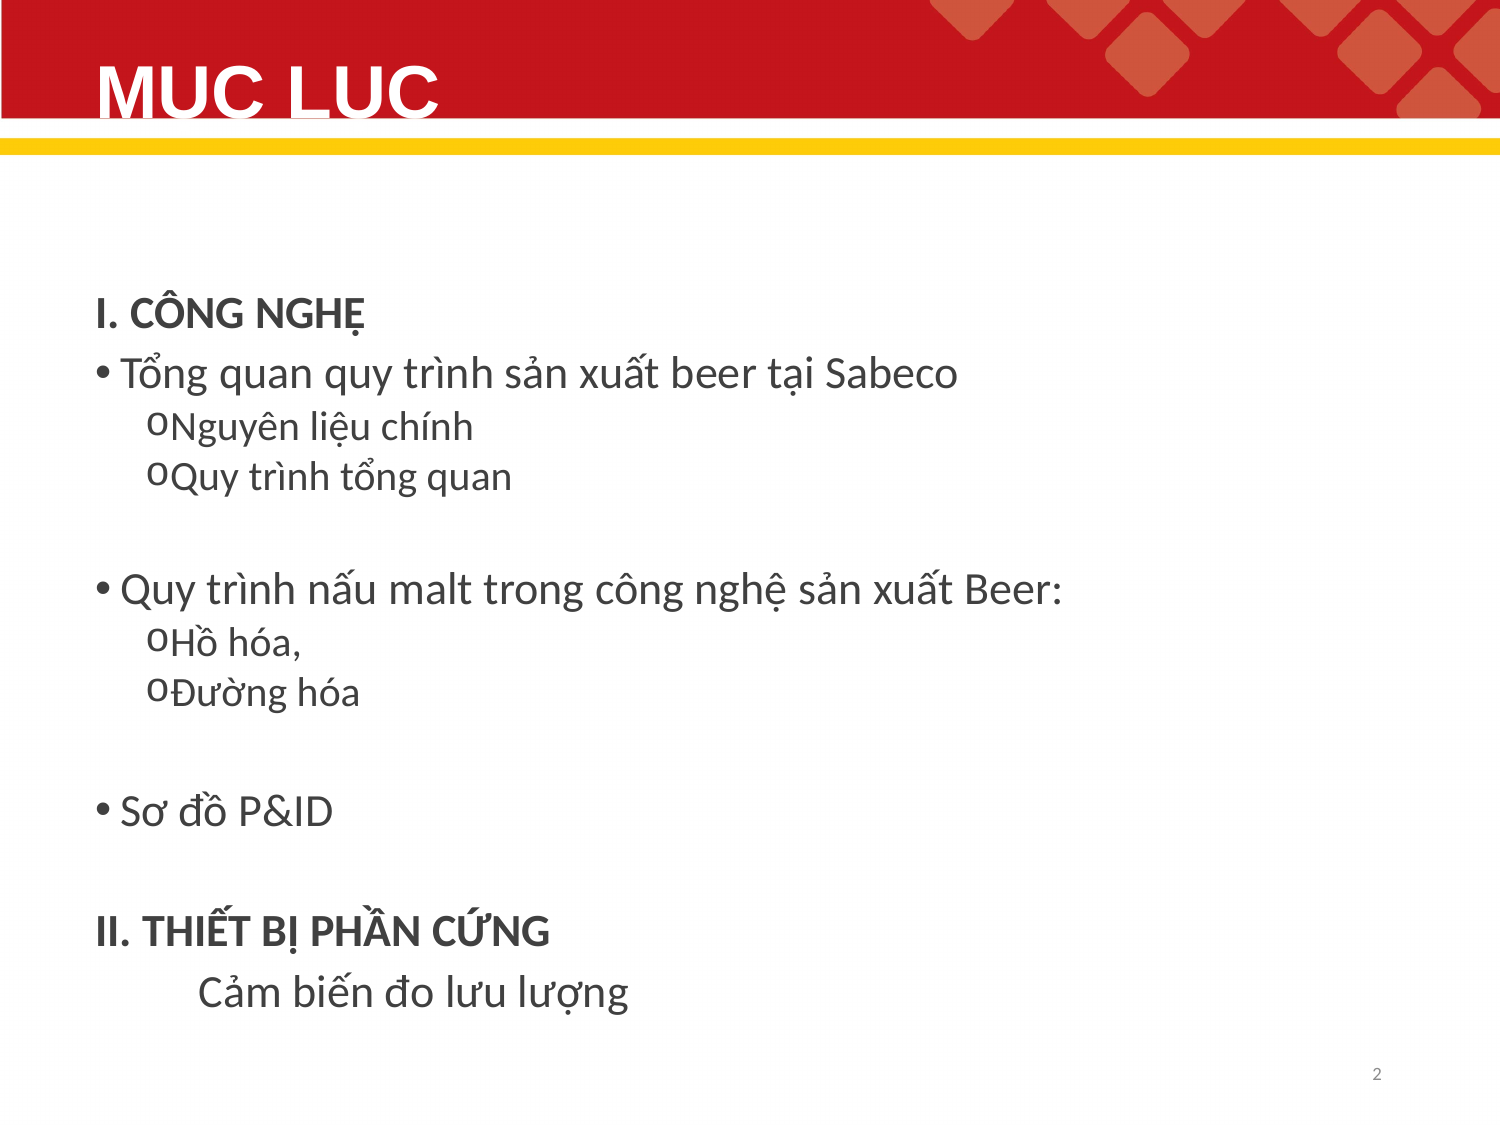

# MỤC LỤC

I. CÔNG NGHỆ
Tổng quan quy trình sản xuất beer tại Sabeco
Nguyên liệu chính
Quy trình tổng quan

Quy trình nấu malt trong công nghệ sản xuất Beer:
Hồ hóa,
Đường hóa

Sơ đồ P&ID

II. THIẾT BỊ PHẦN CỨNG
	Cảm biến đo lưu lượng

2